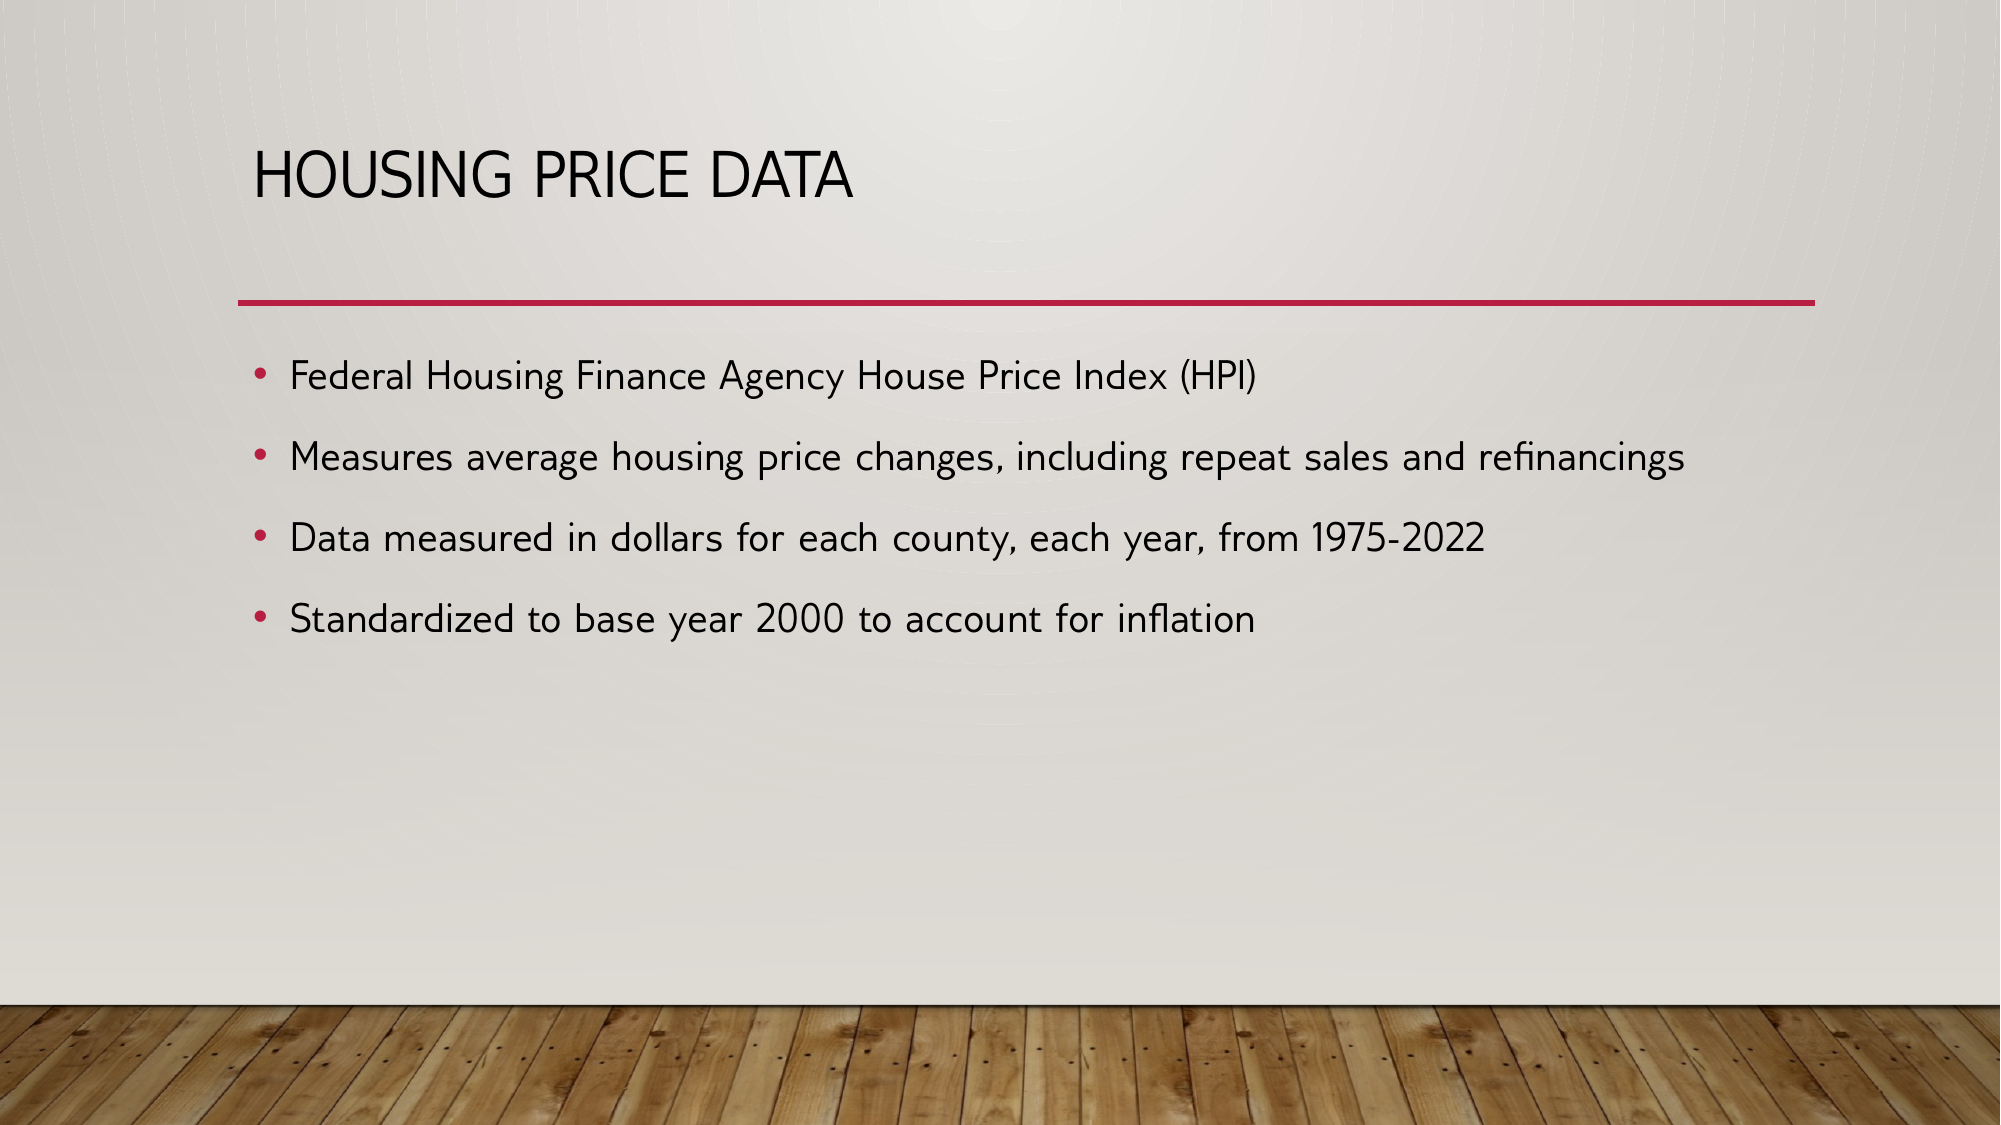

# Housing Price Data
Federal Housing Finance Agency House Price Index (HPI)
Measures average housing price changes, including repeat sales and refinancings
Data measured in dollars for each county, each year, from 1975-2022
Standardized to base year 2000 to account for inflation